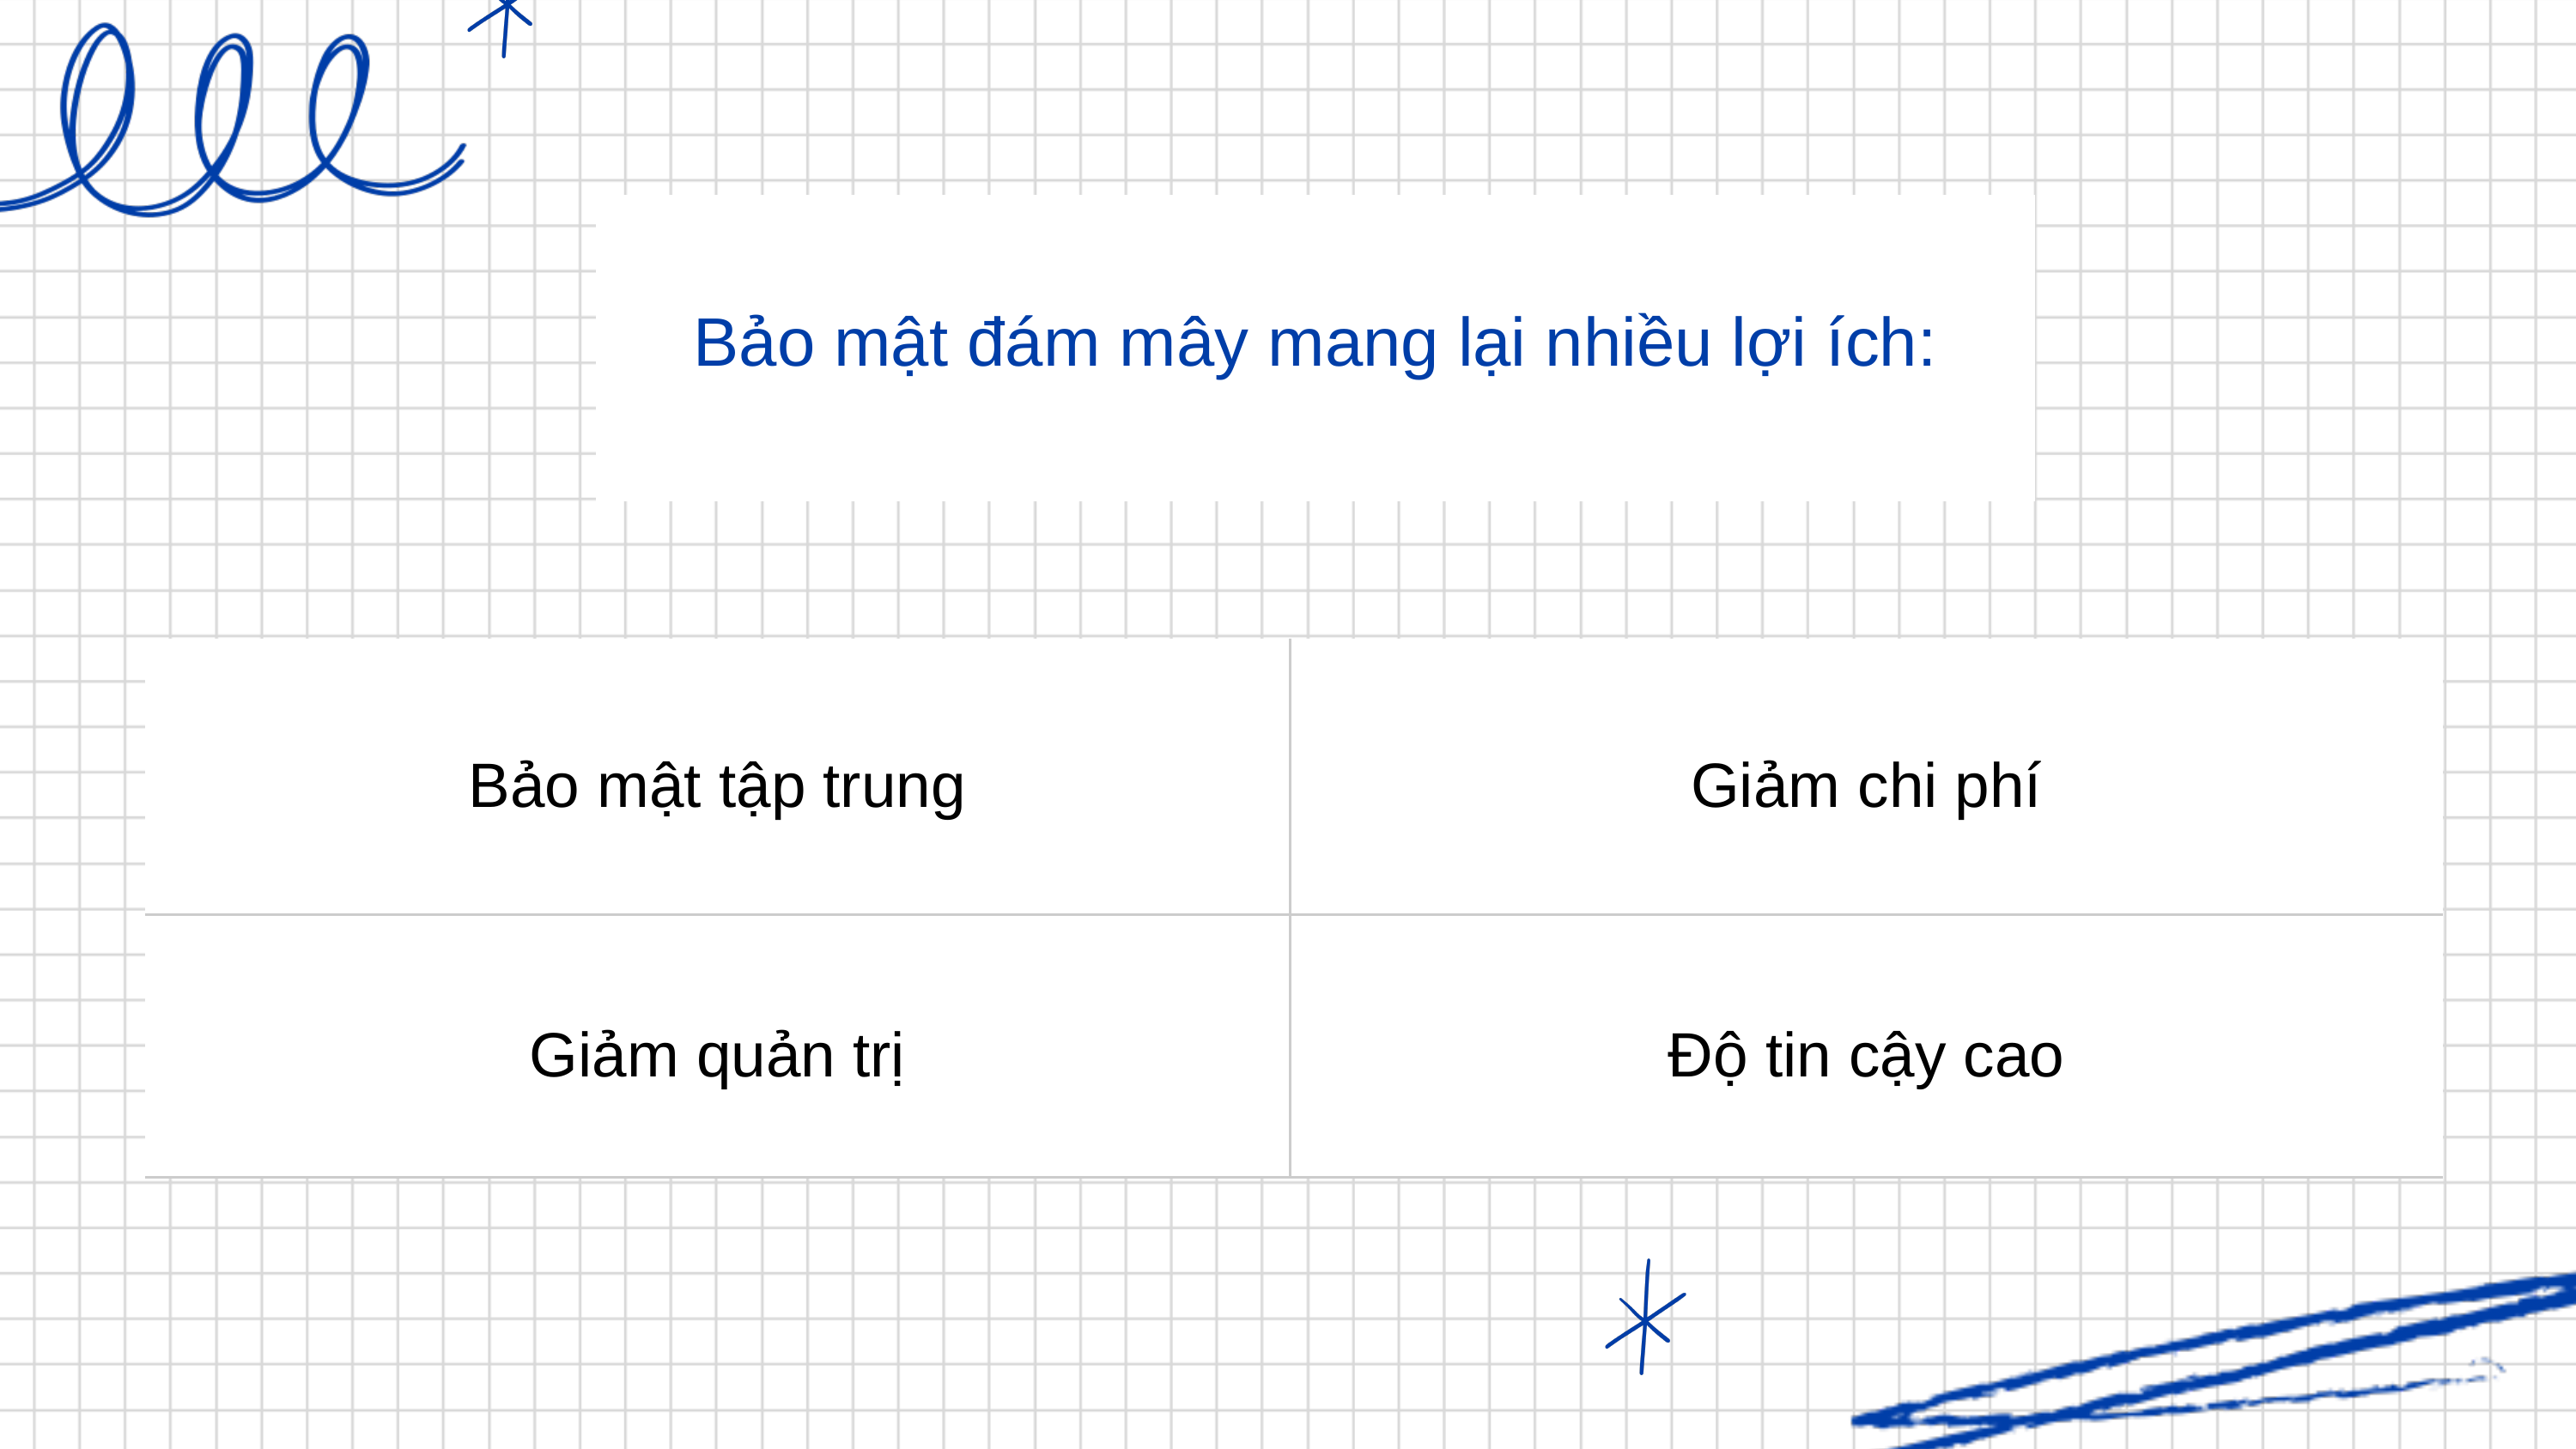

Bảo mật đám mây mang lại nhiều lợi ích:

| Bảo mật tập trung | Giảm chi phí |
| --- | --- |
| Giảm quản trị | Độ tin cậy cao |